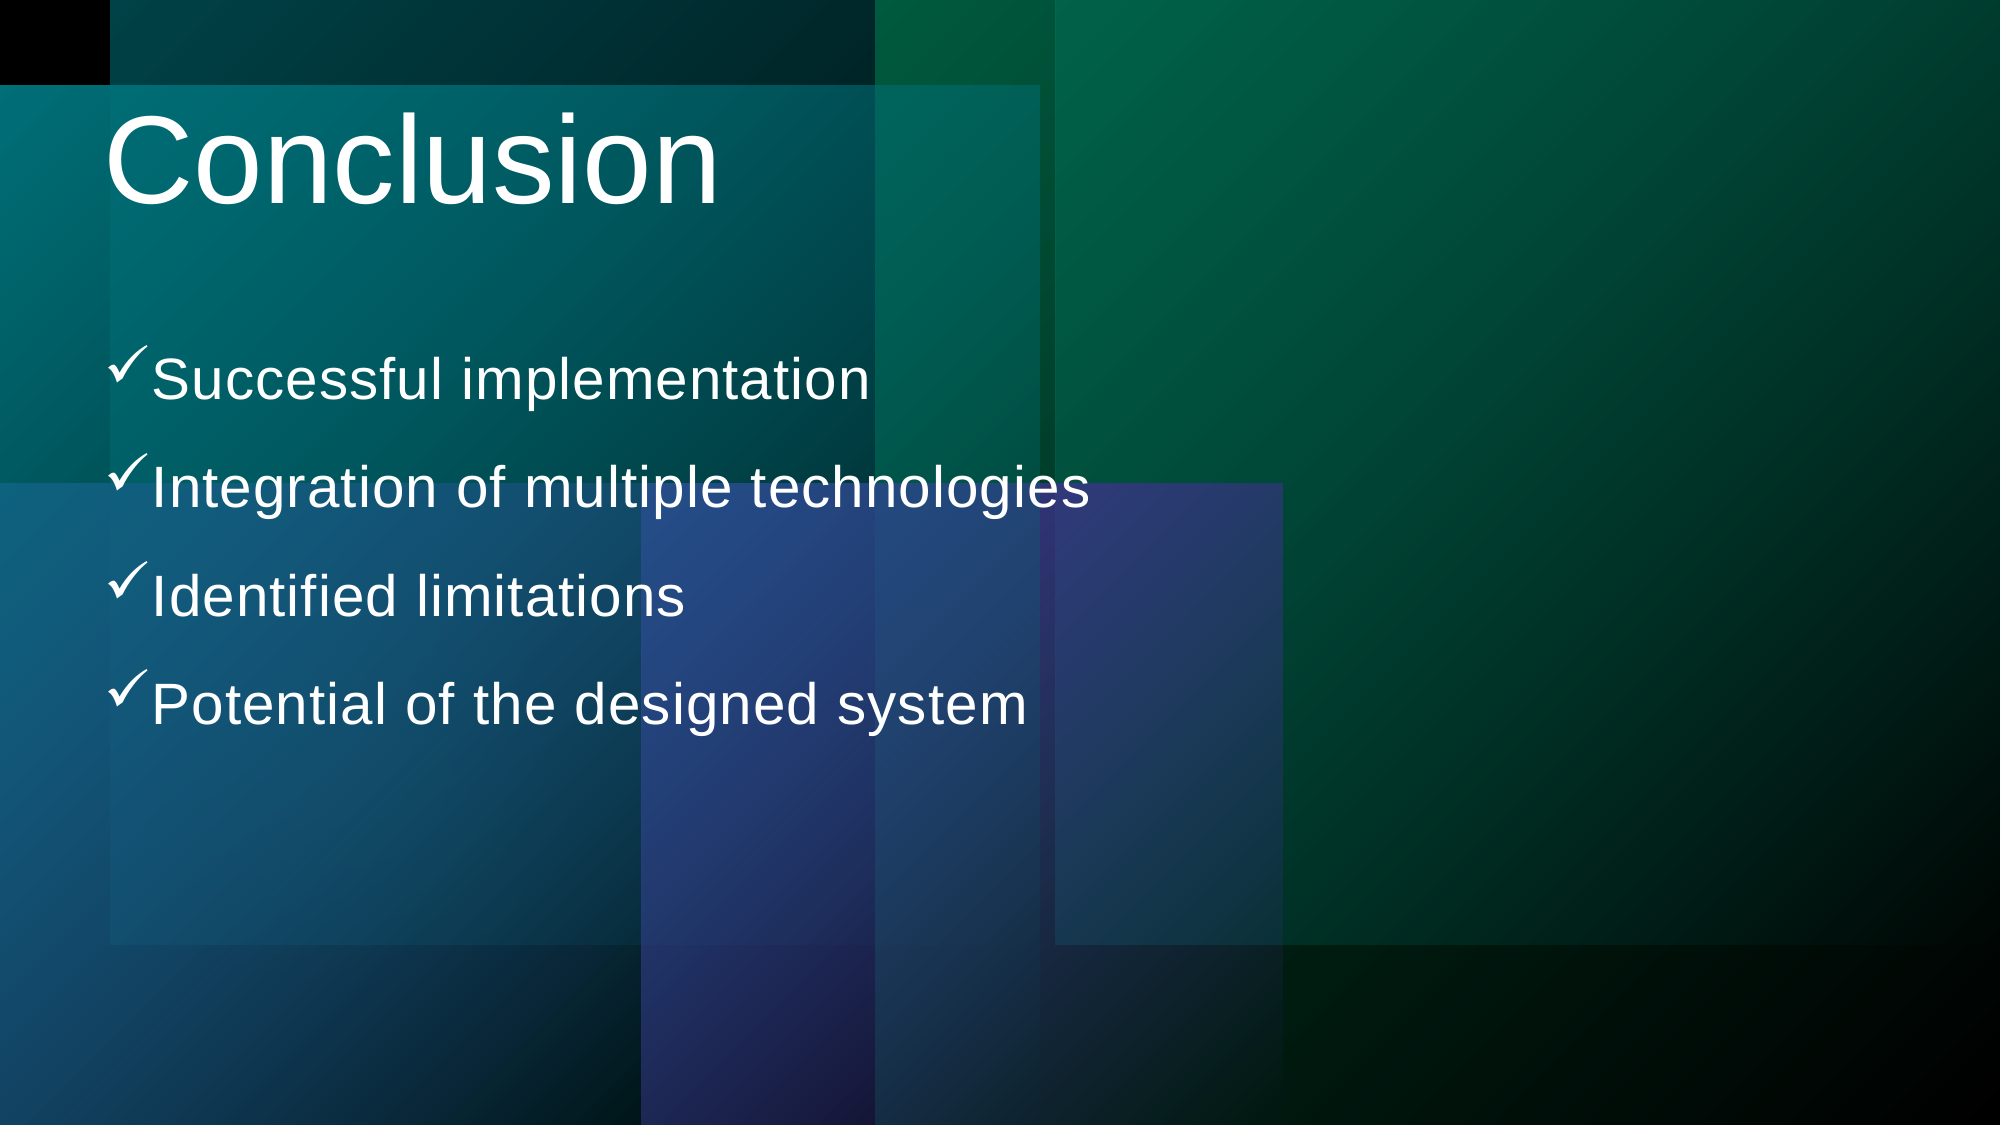

# Conclusion
Successful implementation
Integration of multiple technologies
Identified limitations
Potential of the designed system